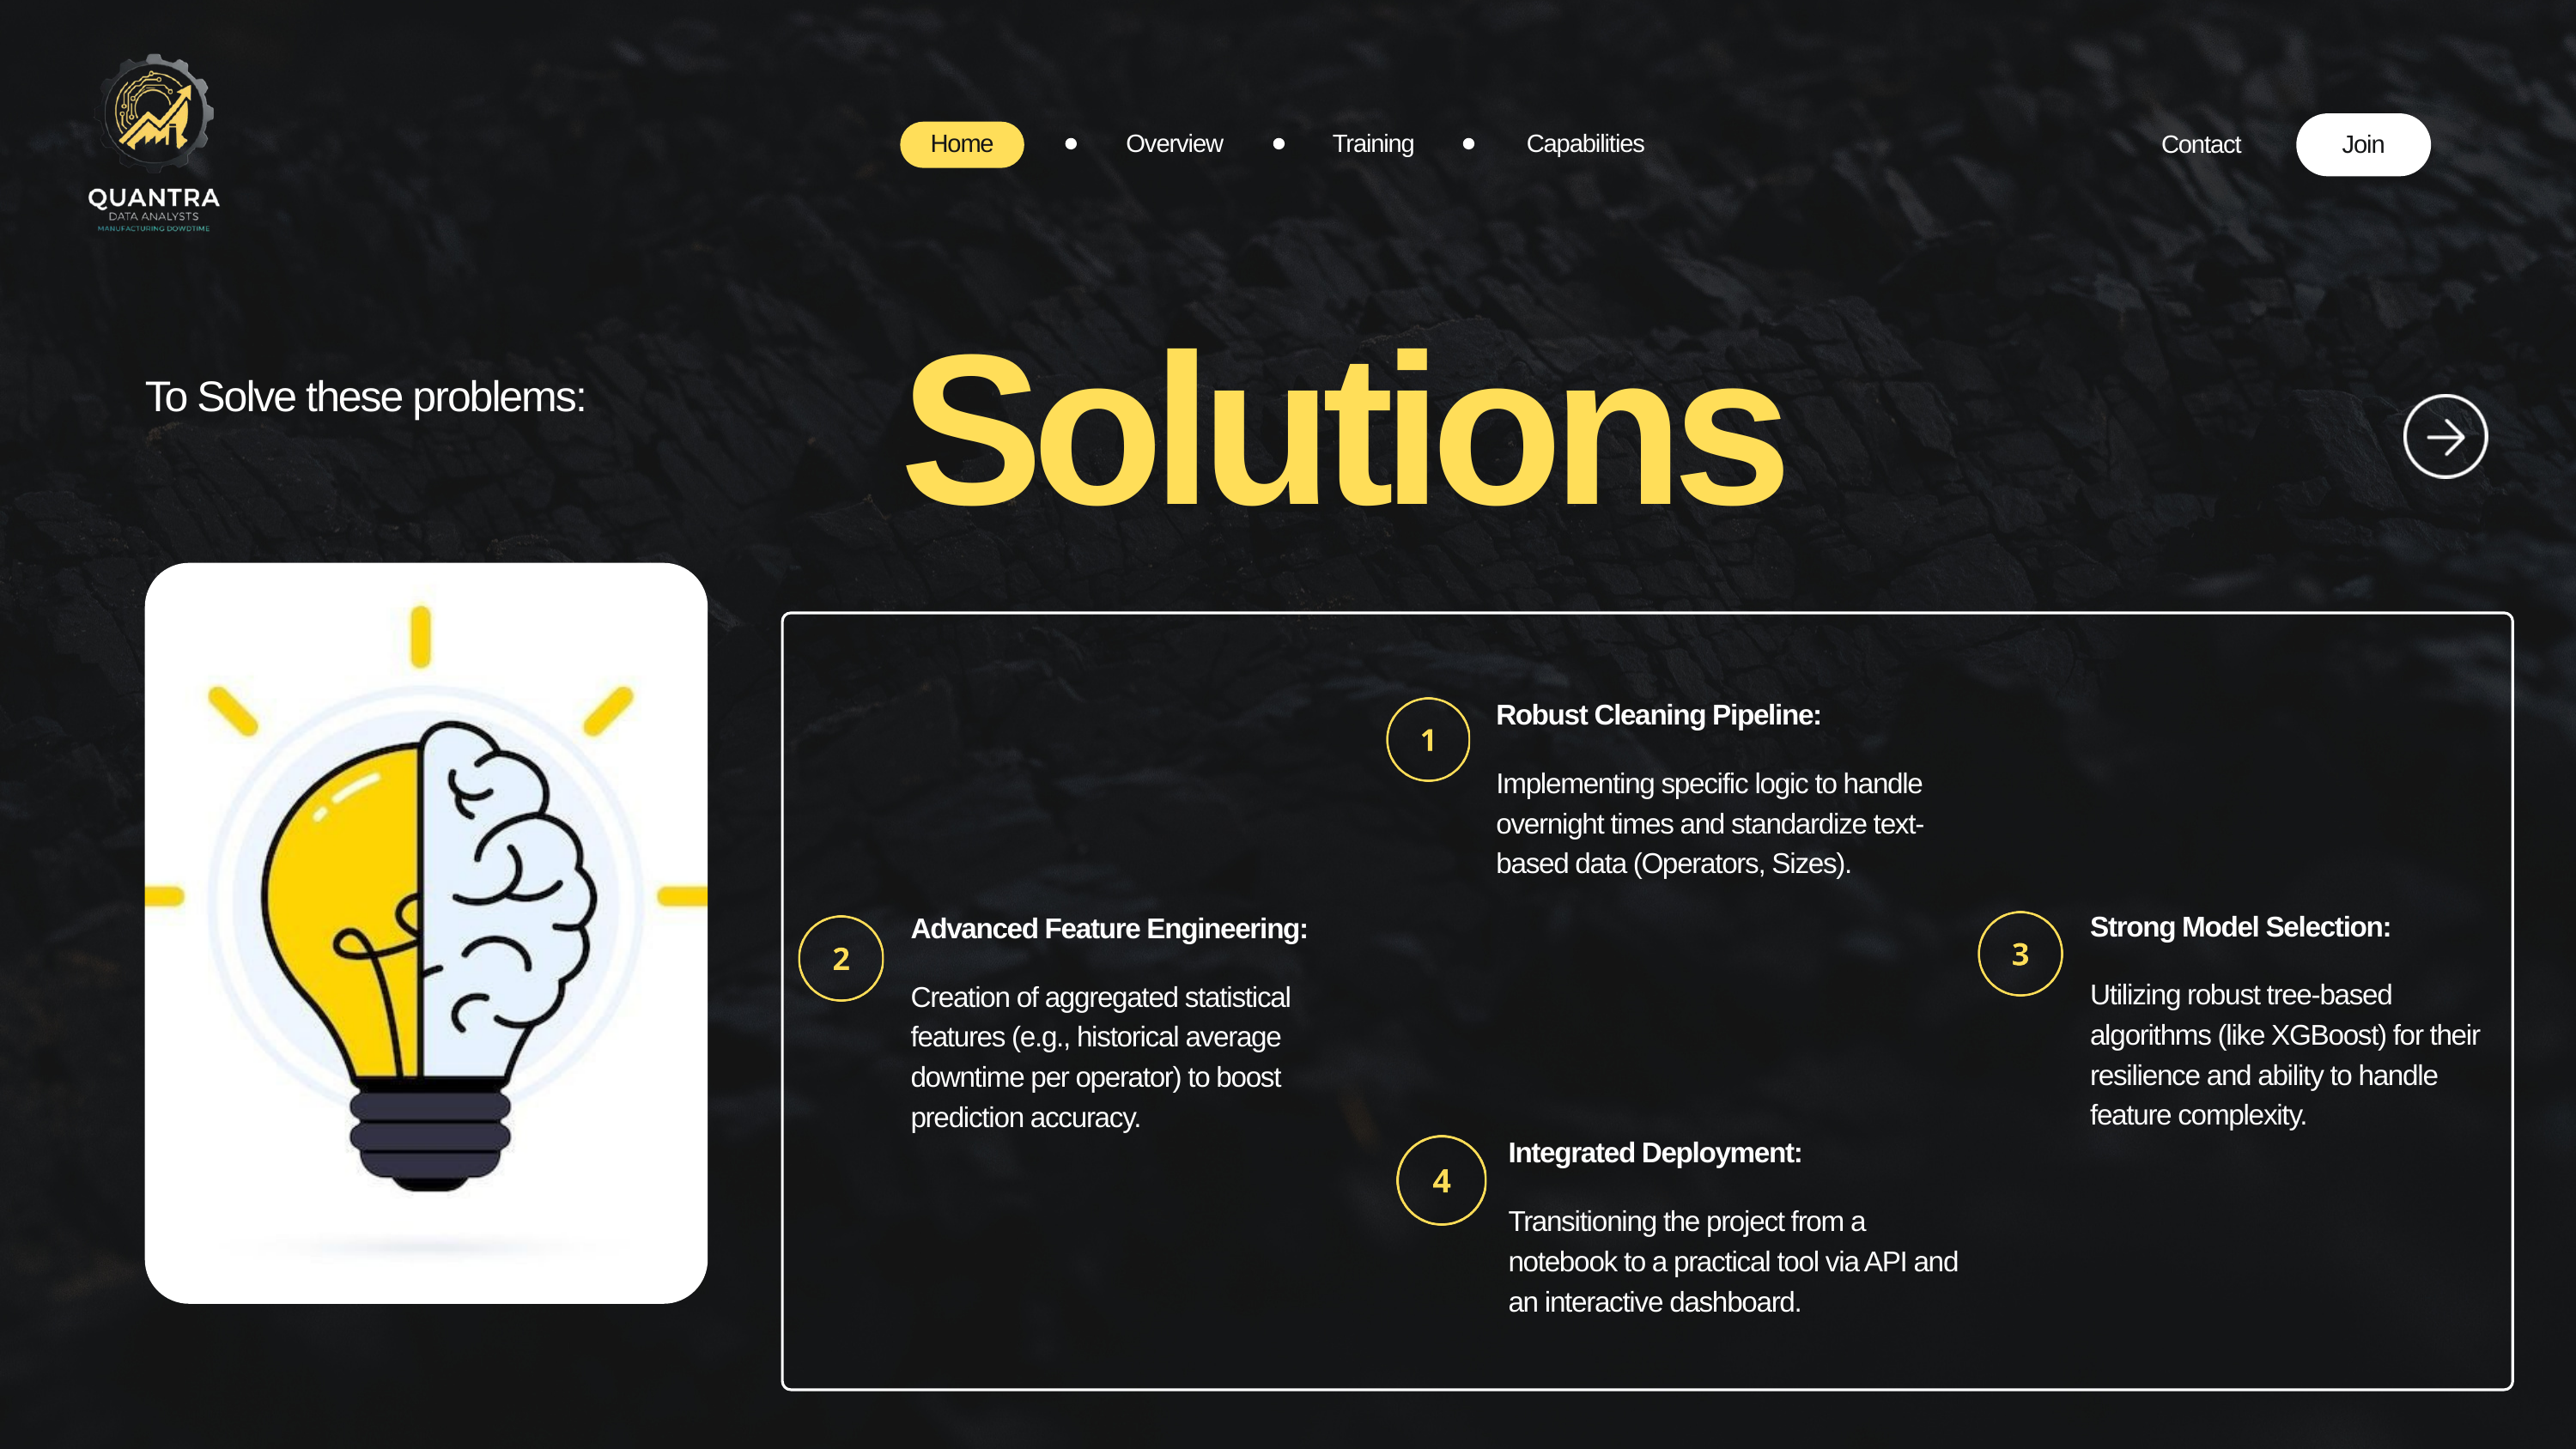

Home
Overview
Training
Capabilities
Contact
Join

Solutions
To Solve these problems:

Robust Cleaning Pipeline:

Implementing specific logic to handle overnight times and standardize text-based data (Operators, Sizes).
Strong Model Selection:
Advanced Feature Engineering:

Utilizing robust tree-based algorithms (like XGBoost) for their resilience and ability to handle feature complexity.
Creation of aggregated statistical features (e.g., historical average downtime per operator) to boost prediction accuracy.
Integrated Deployment:

Transitioning the project from a notebook to a practical tool via API and an interactive dashboard.